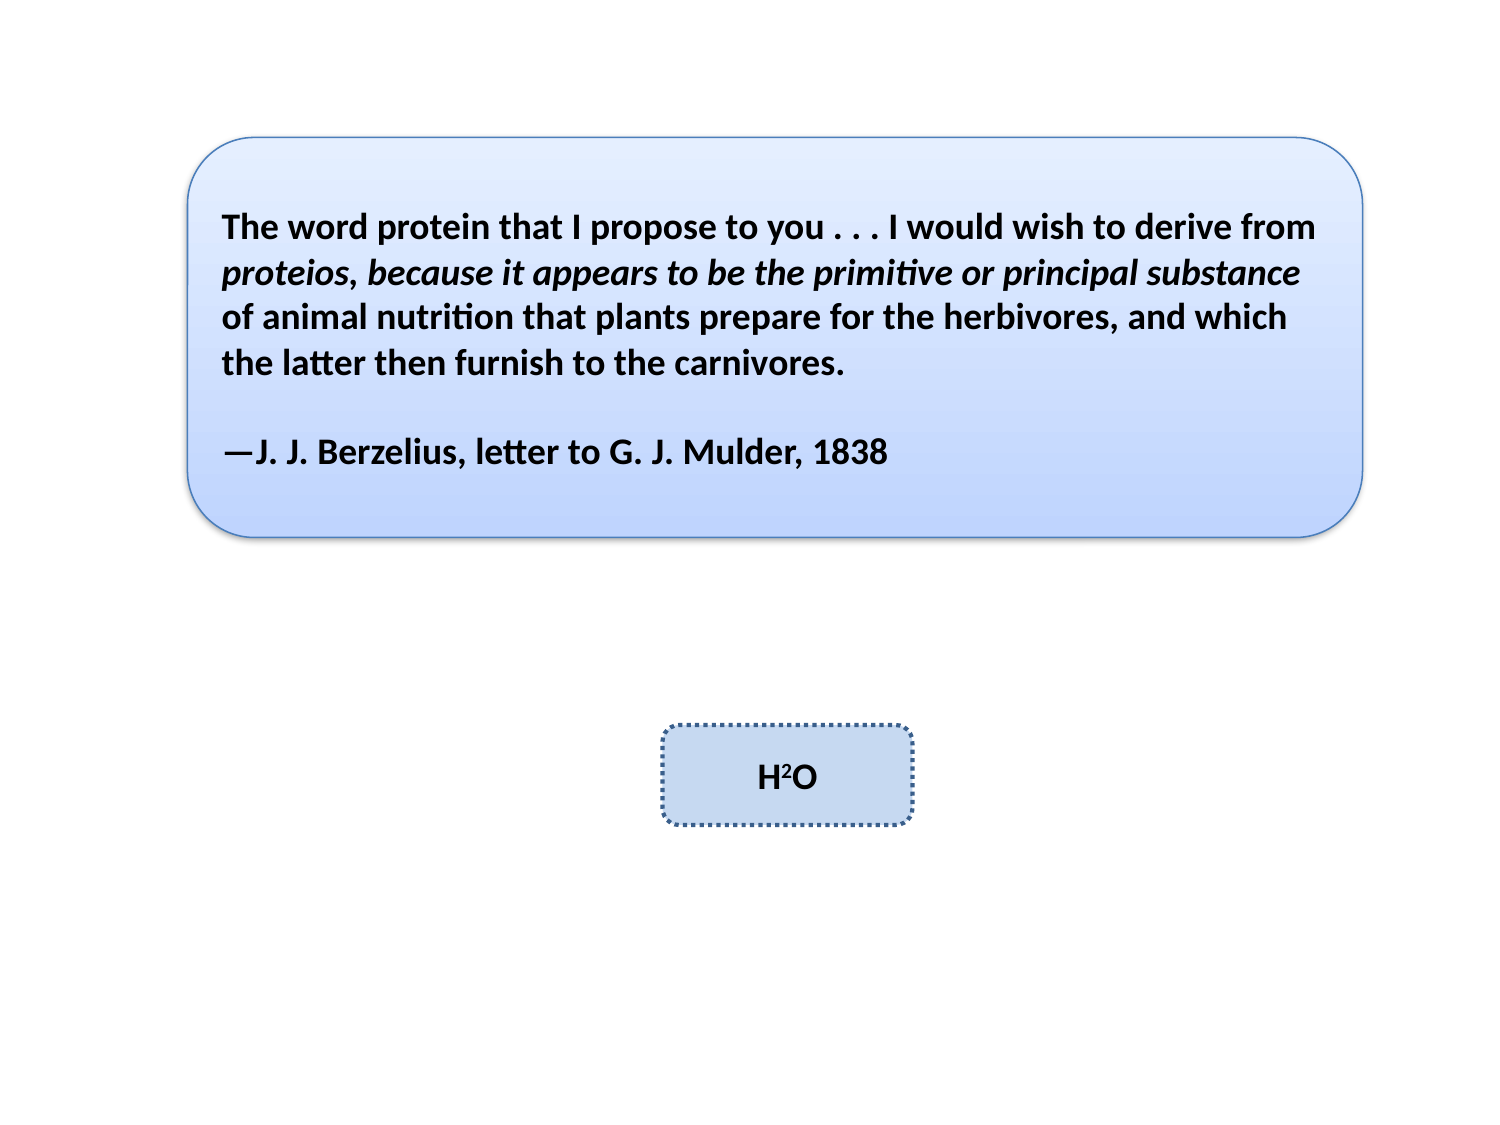

The word protein that I propose to you . . . I would wish to derive from
proteios, because it appears to be the primitive or principal substance
of animal nutrition that plants prepare for the herbivores, and which
the latter then furnish to the carnivores.

—J. J. Berzelius, letter to G. J. Mulder, 1838
H2O